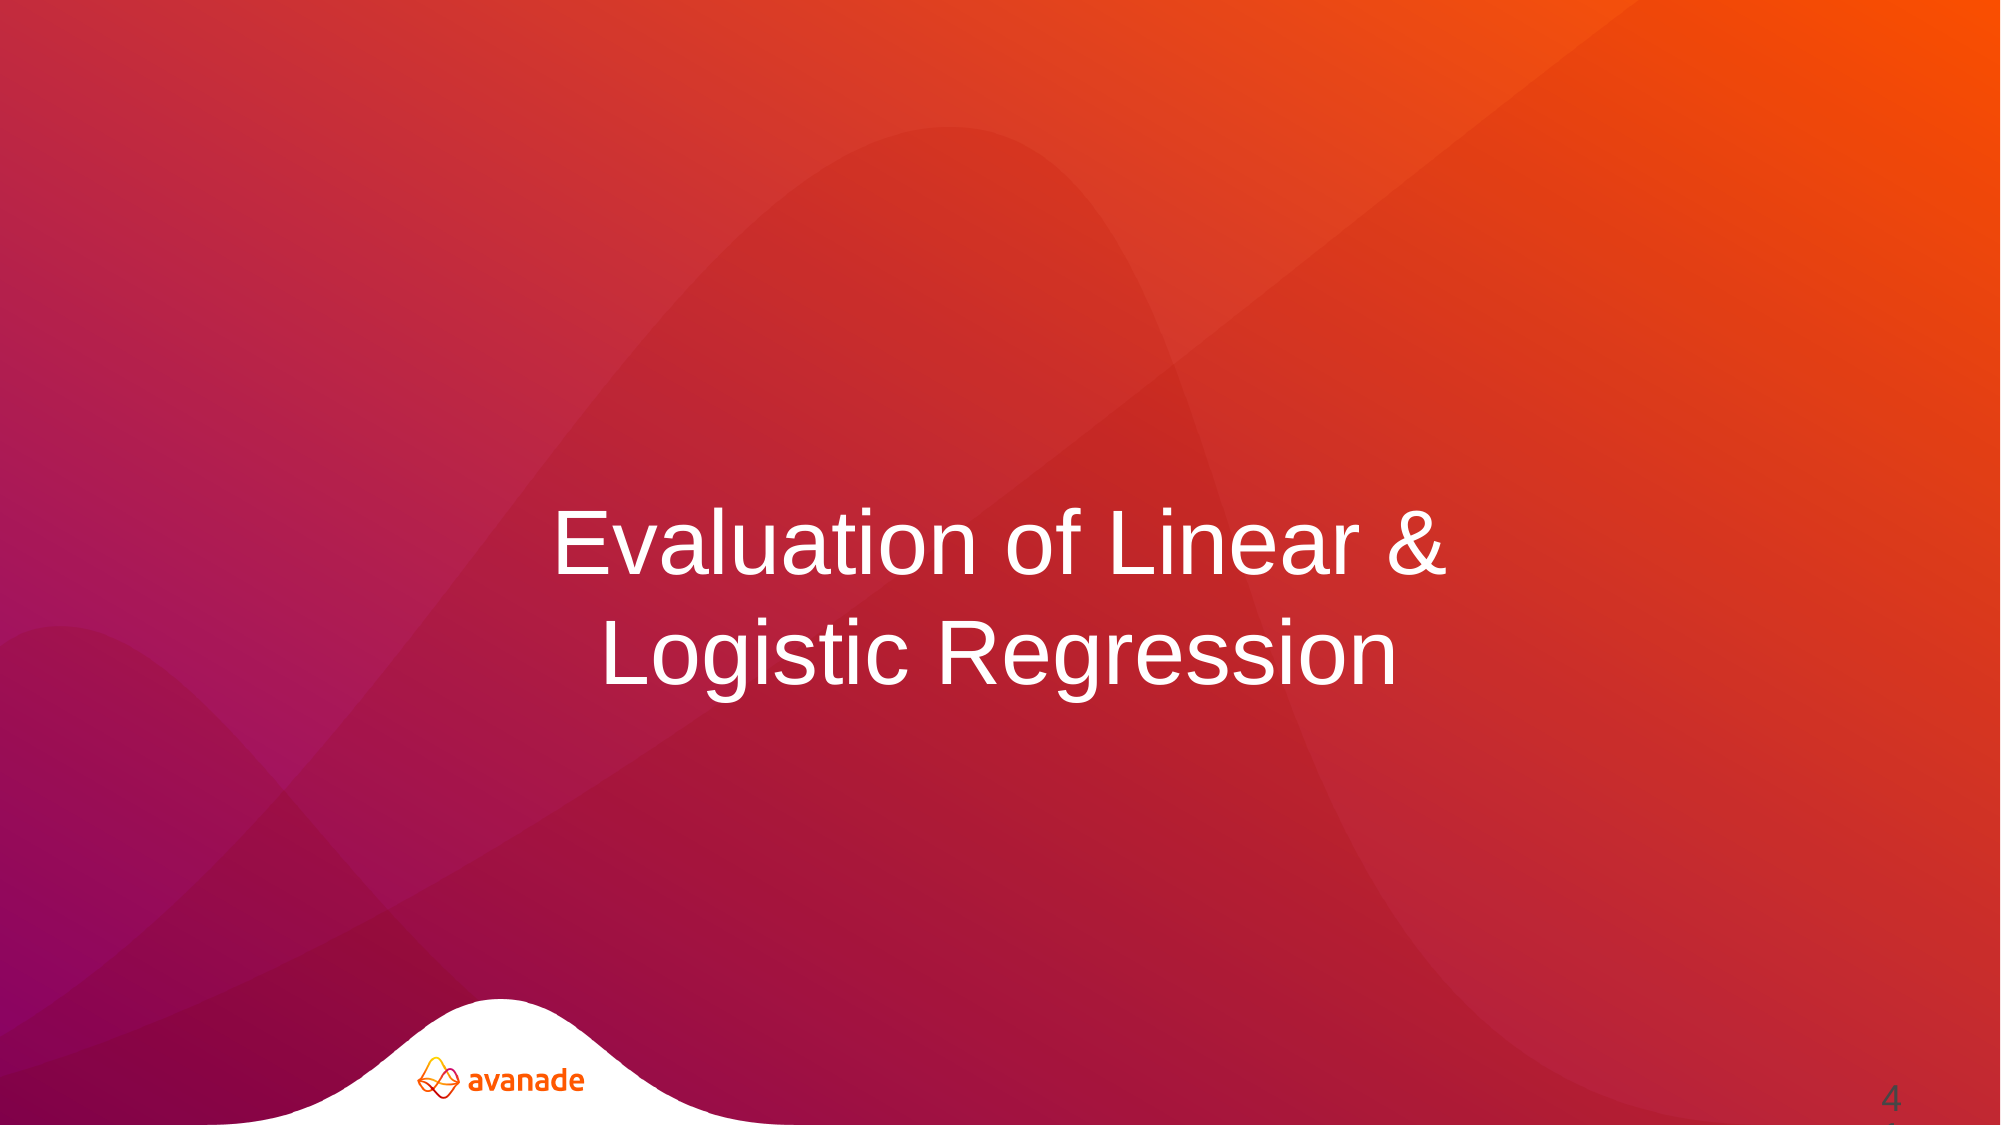

Evaluation of Linear & Logistic Regression
41